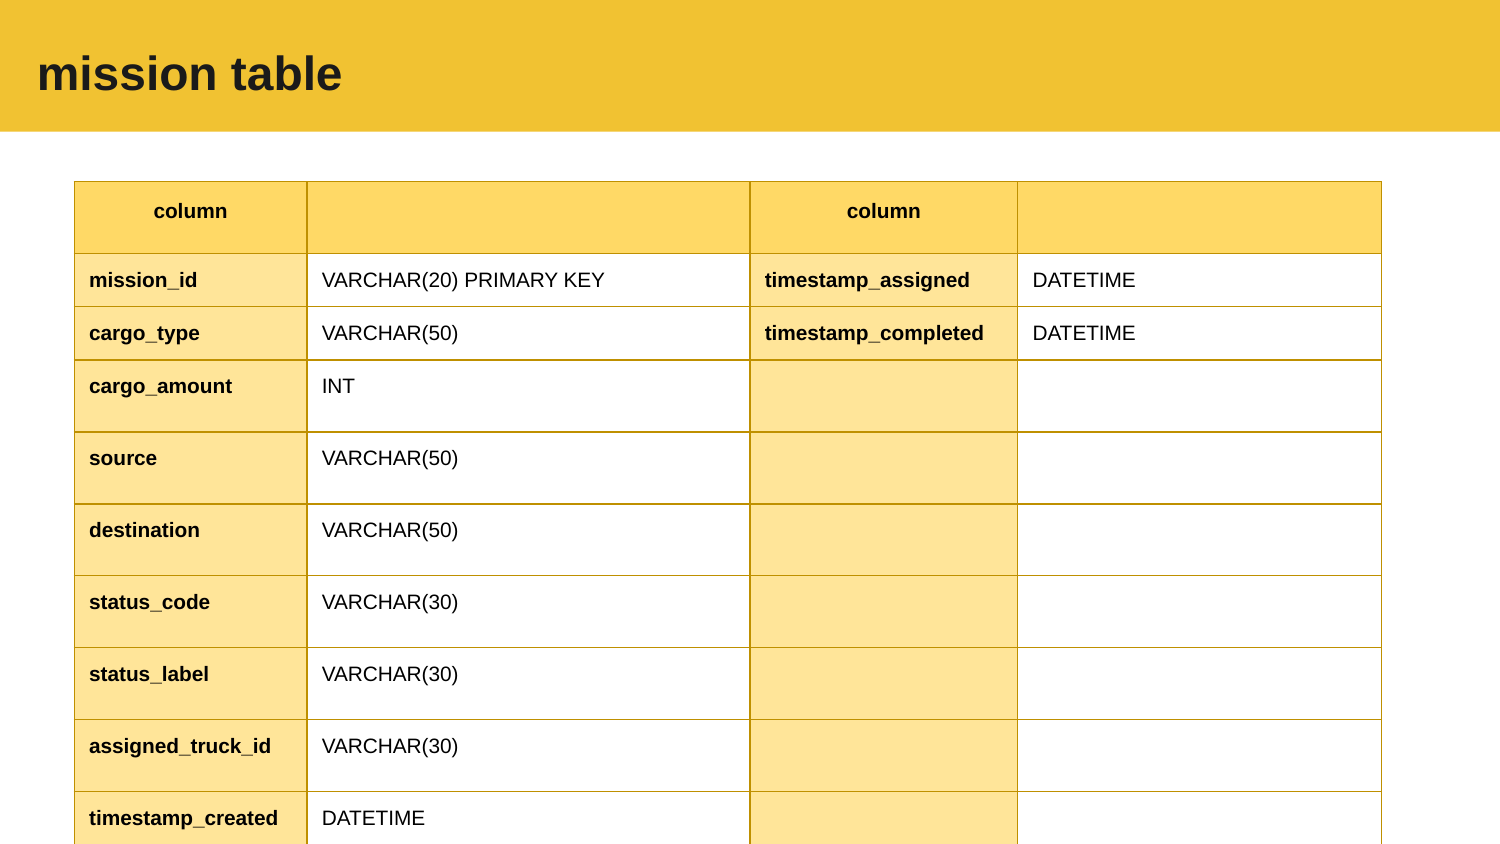

# mission table
| column |  | column |  |
| --- | --- | --- | --- |
| mission\_id | VARCHAR(20) PRIMARY KEY | timestamp\_assigned | DATETIME |
| cargo\_type | VARCHAR(50) | timestamp\_completed | DATETIME |
| cargo\_amount | INT |  |  |
| source | VARCHAR(50) |  |  |
| destination | VARCHAR(50) |  |  |
| status\_code | VARCHAR(30) |  |  |
| status\_label | VARCHAR(30) |  |  |
| assigned\_truck\_id | VARCHAR(30) |  |  |
| timestamp\_created | DATETIME |  |  |